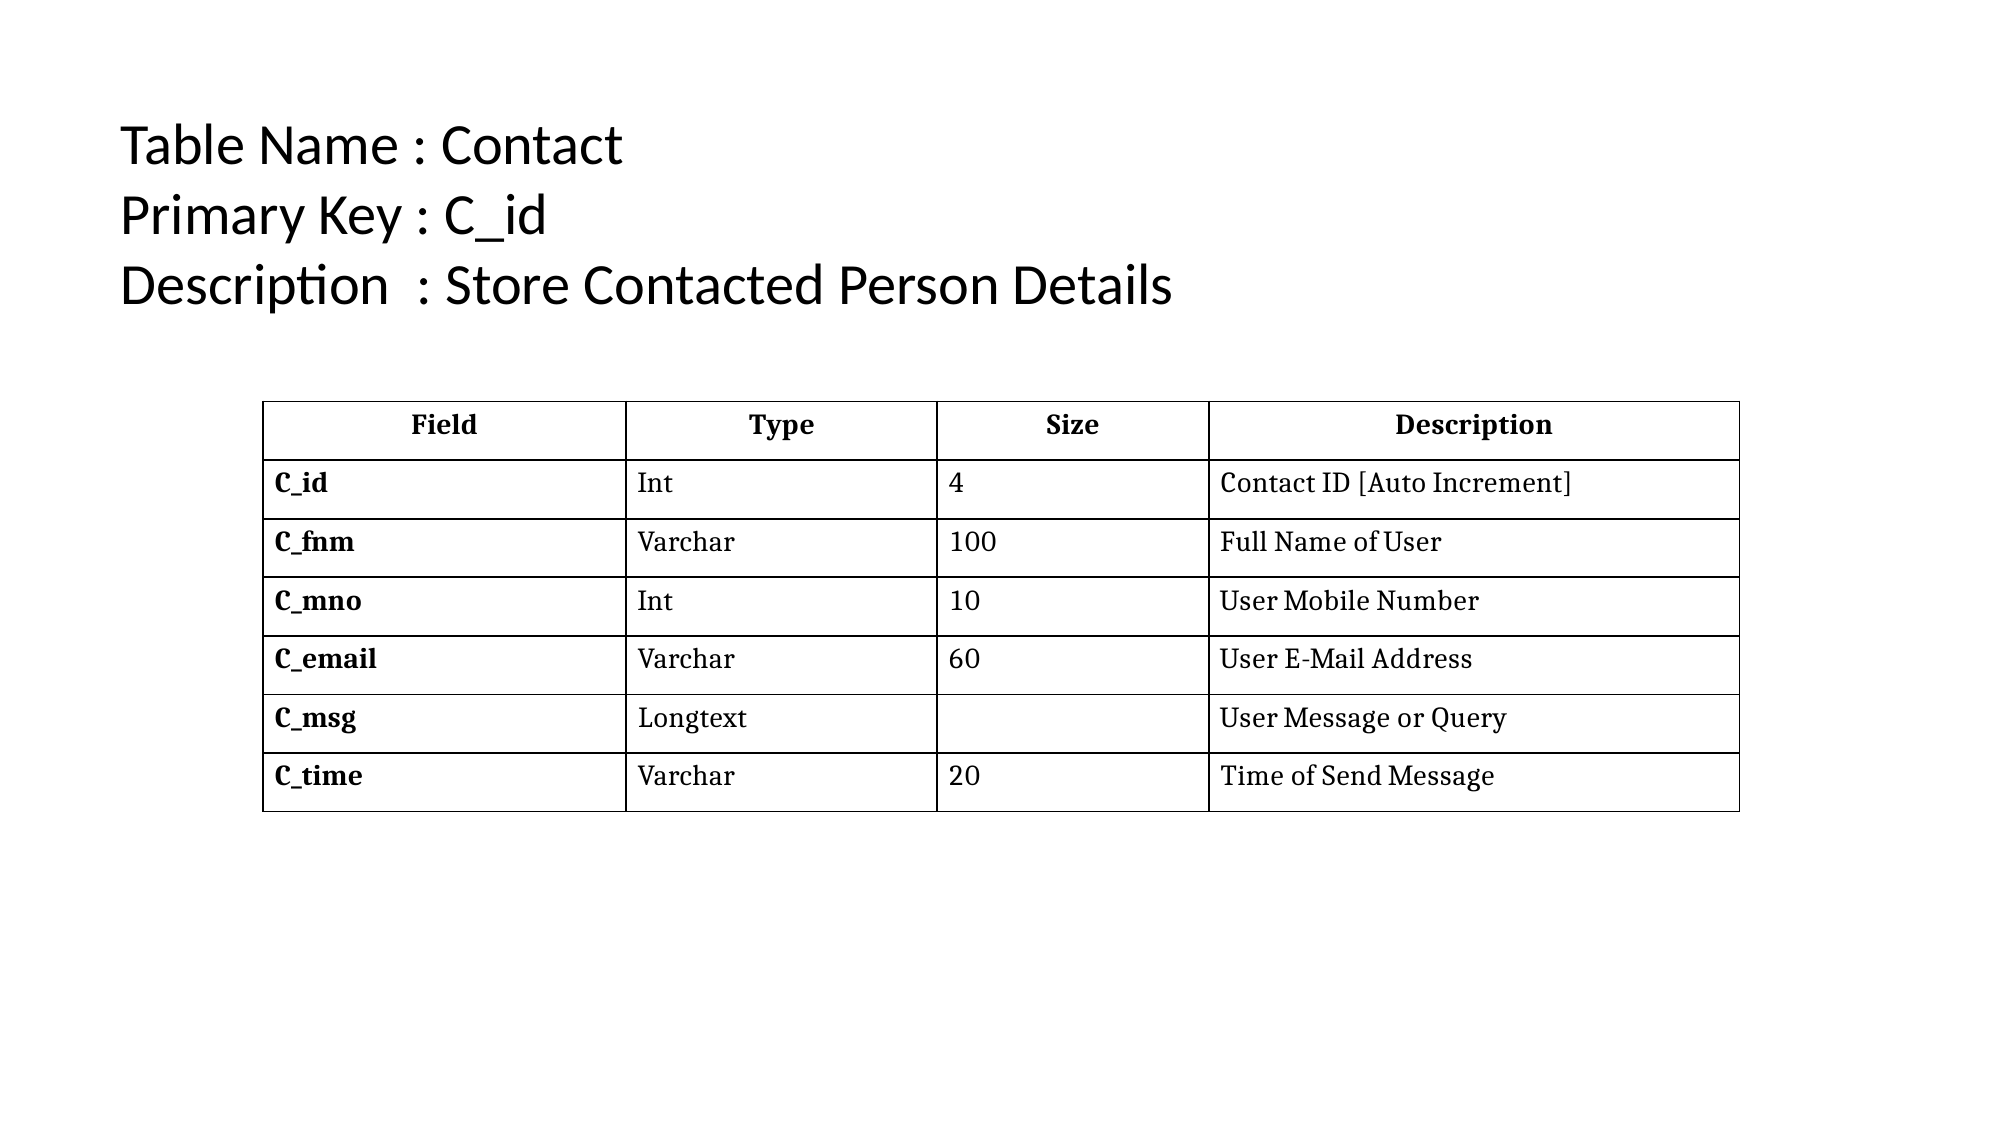

Table Name : Contact
Primary Key : C_id
Description  : Store Contacted Person Details
| Field | Type | Size | Description |
| --- | --- | --- | --- |
| C\_id | Int | 4 | Contact ID [Auto Increment] |
| C\_fnm | Varchar | 100 | Full Name of User |
| C\_mno | Int | 10 | User Mobile Number |
| C\_email | Varchar | 60 | User E-Mail Address |
| C\_msg | Longtext |  | User Message or Query |
| C\_time | Varchar | 20 | Time of Send Message |